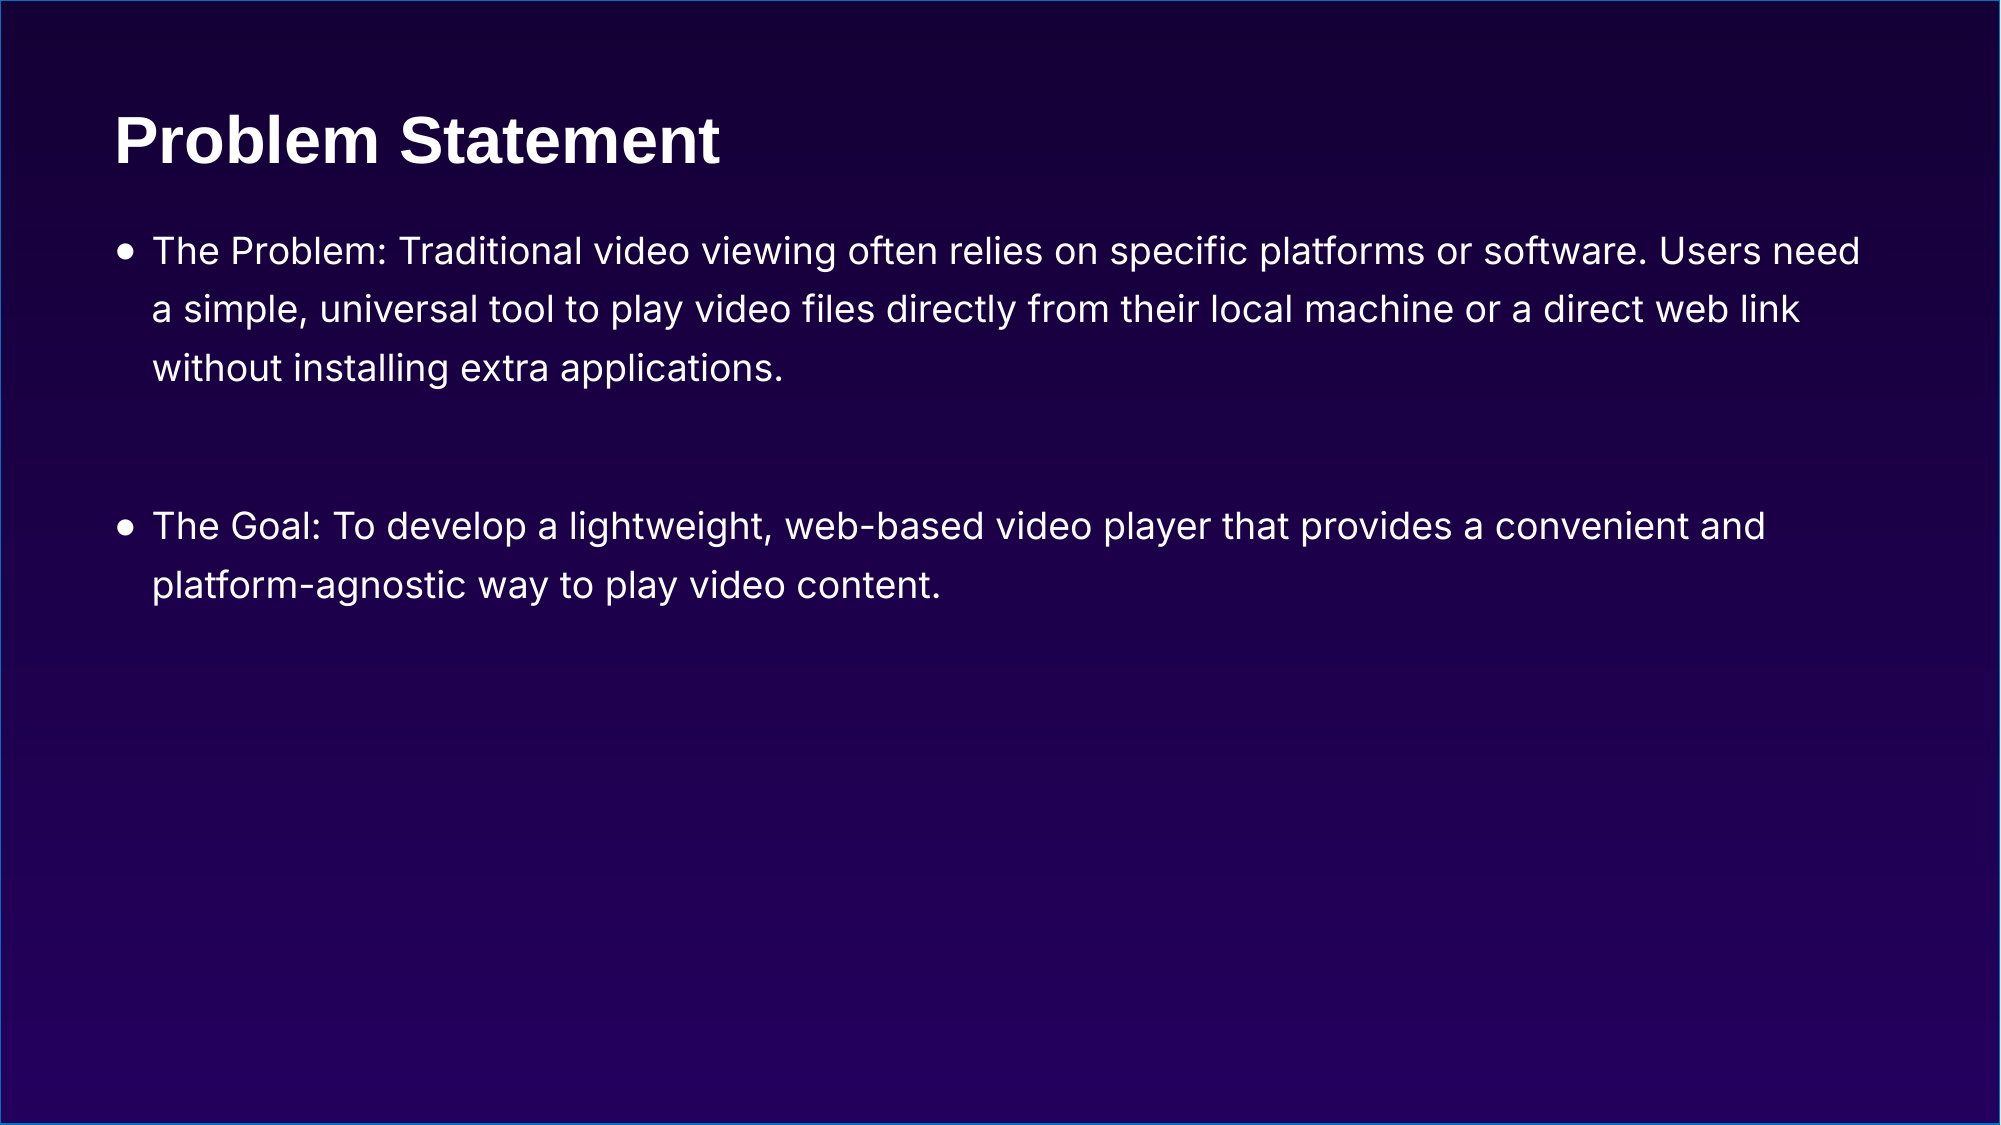

# Problem Statement
The Problem: Traditional video viewing often relies on specific platforms or software. Users need a simple, universal tool to play video files directly from their local machine or a direct web link without installing extra applications.

The Goal: To develop a lightweight, web-based video player that provides a convenient and platform-agnostic way to play video content.